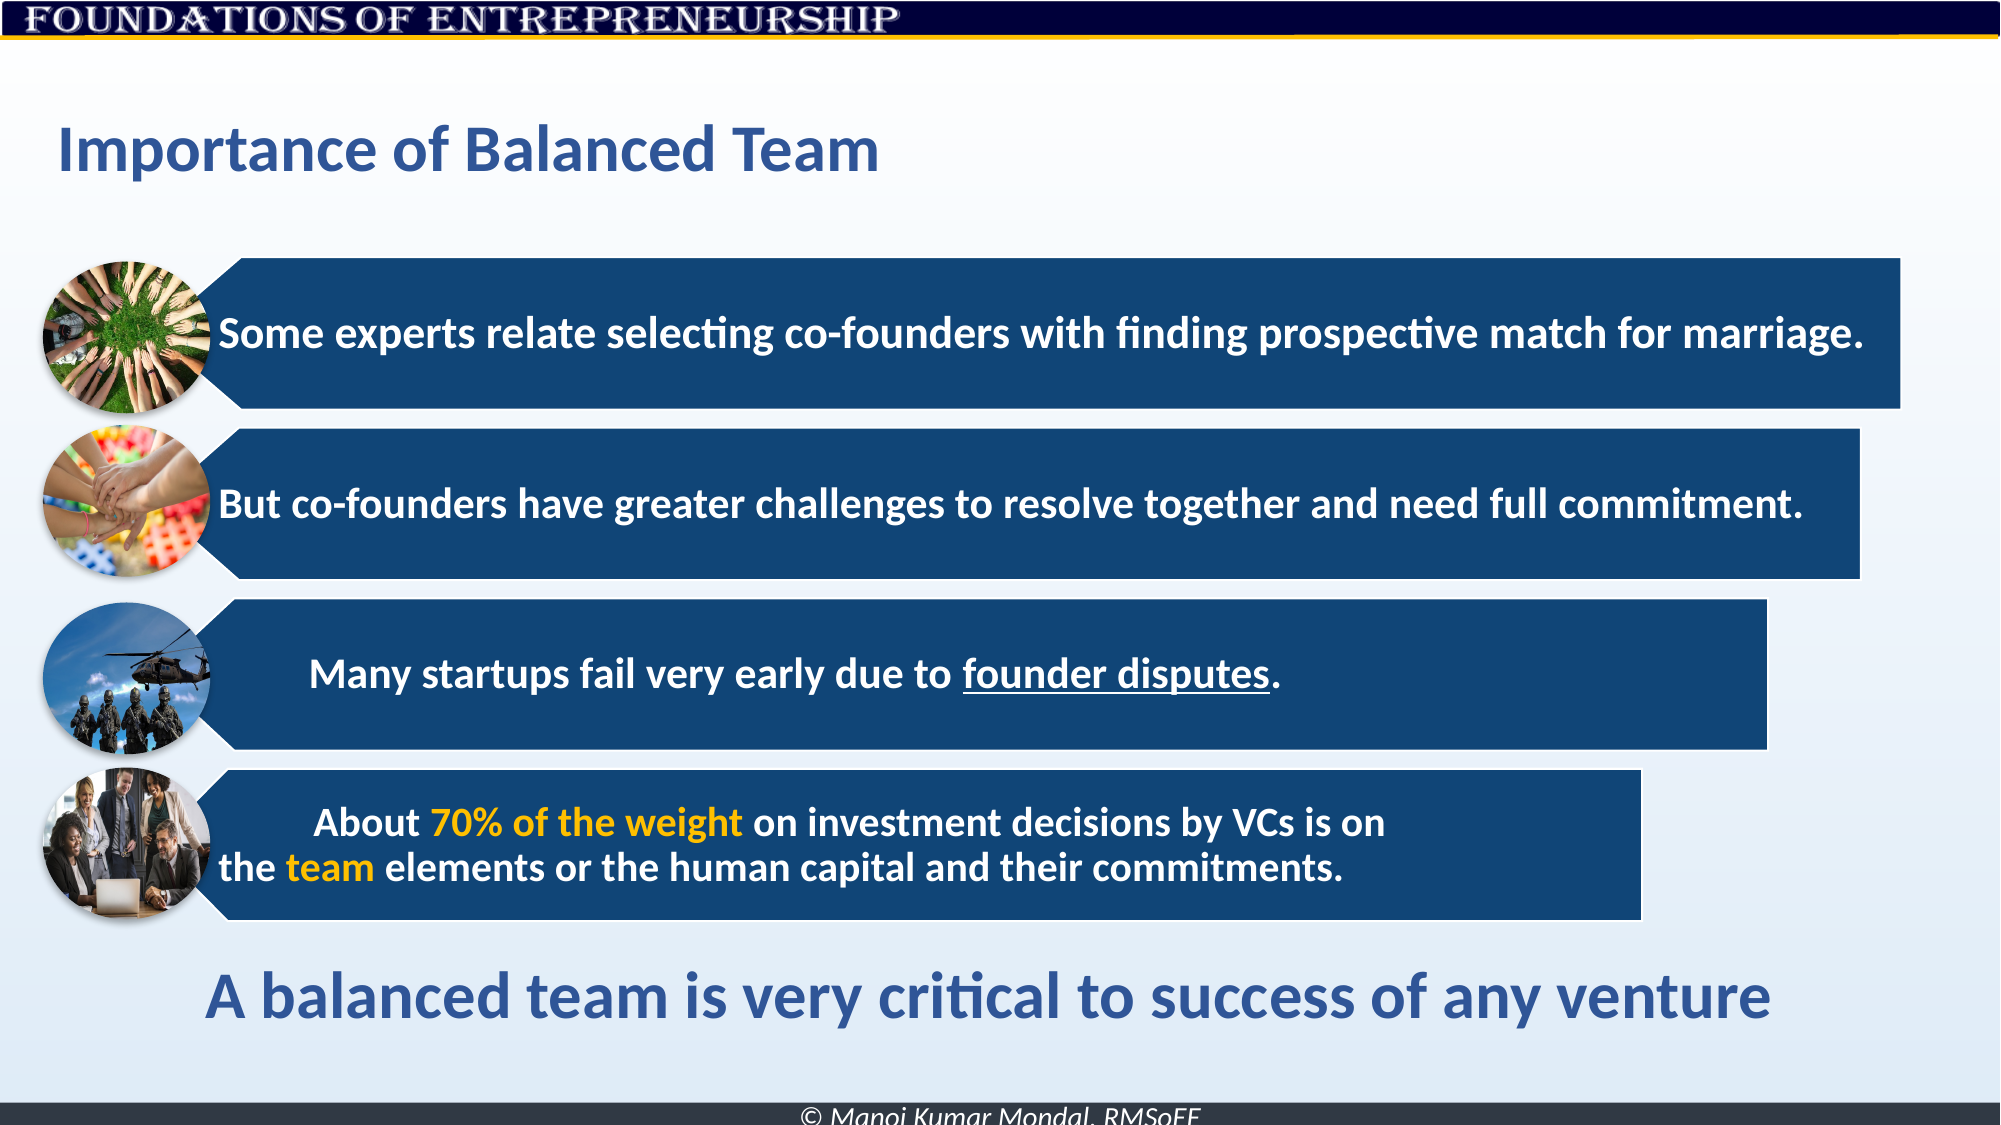

# Importance of Balanced Team
Some experts relate selecting co-founders with finding prospective match for marriage.

But co-founders have greater challenges to resolve together and need full commitment.
         Many startups fail very early due to founder disputes.

          About 70% of the weight on investment decisions by VCs is on
the team elements or the human capital and their commitments.
A balanced team is very critical to success of any venture